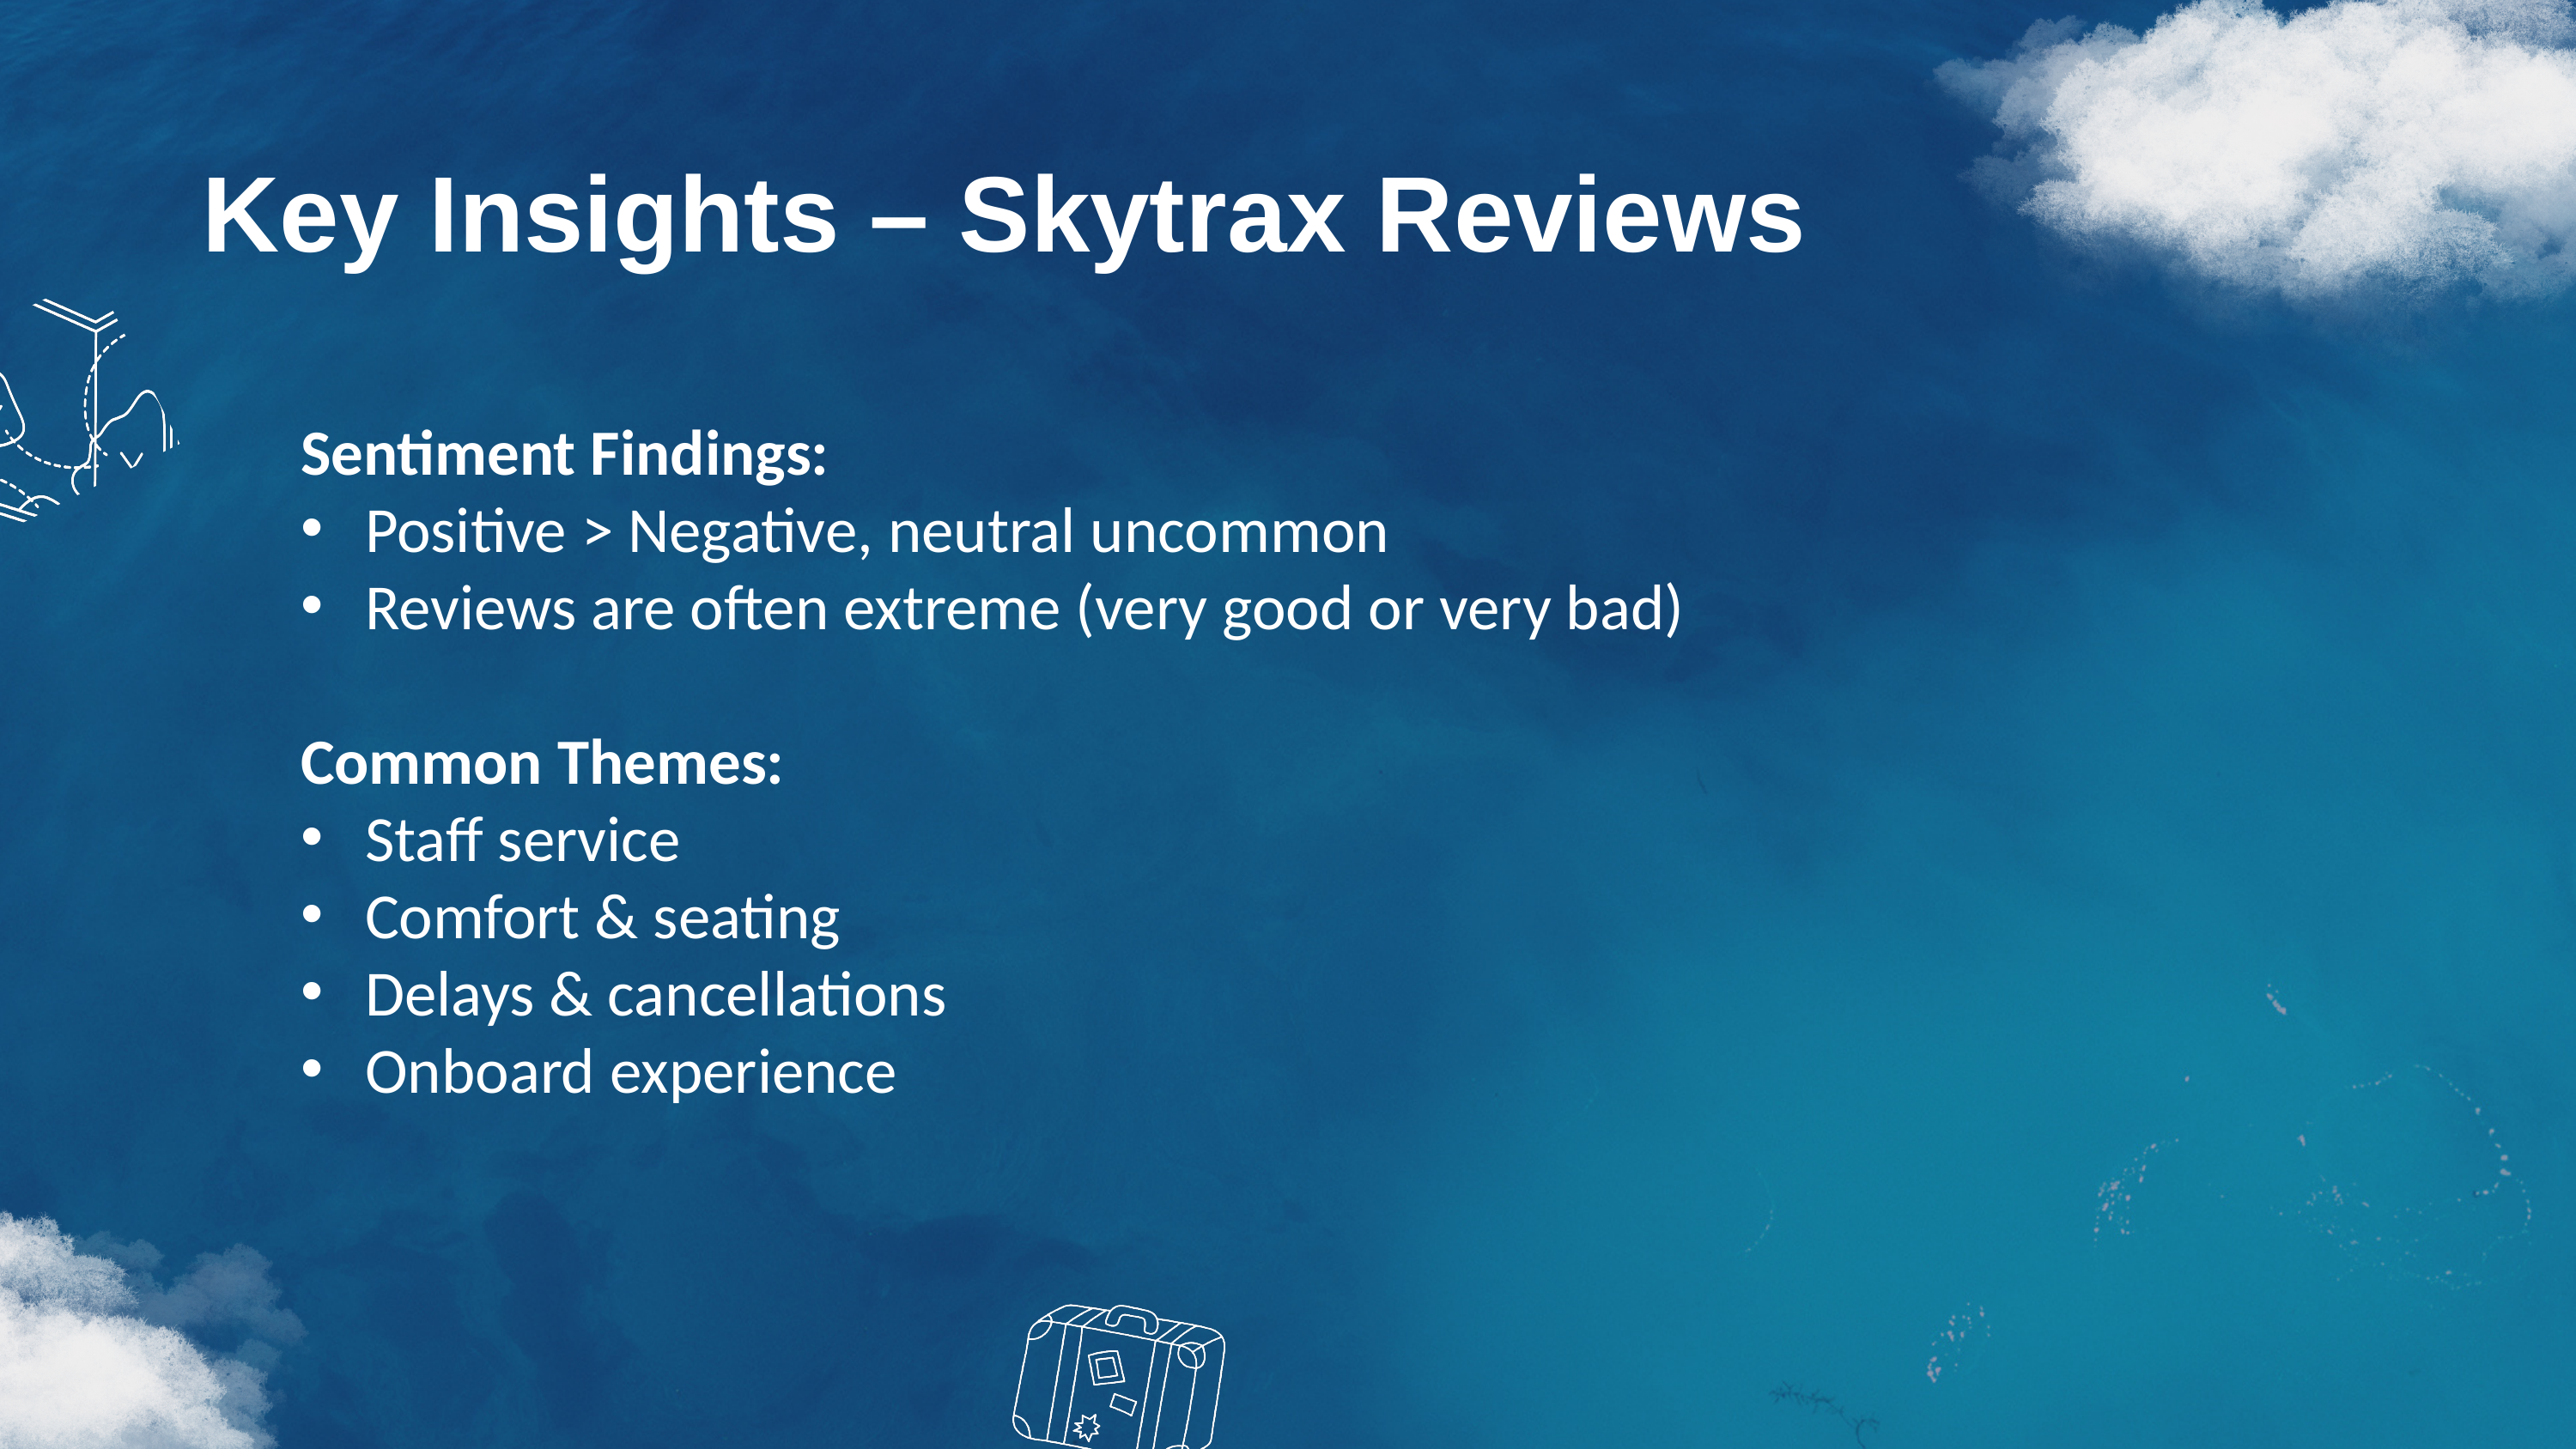

Key Insights – Skytrax Reviews

Sentiment Findings:
Positive > Negative, neutral uncommon
Reviews are often extreme (very good or very bad)

Common Themes:
Staff service
Comfort & seating
Delays & cancellations
Onboard experience